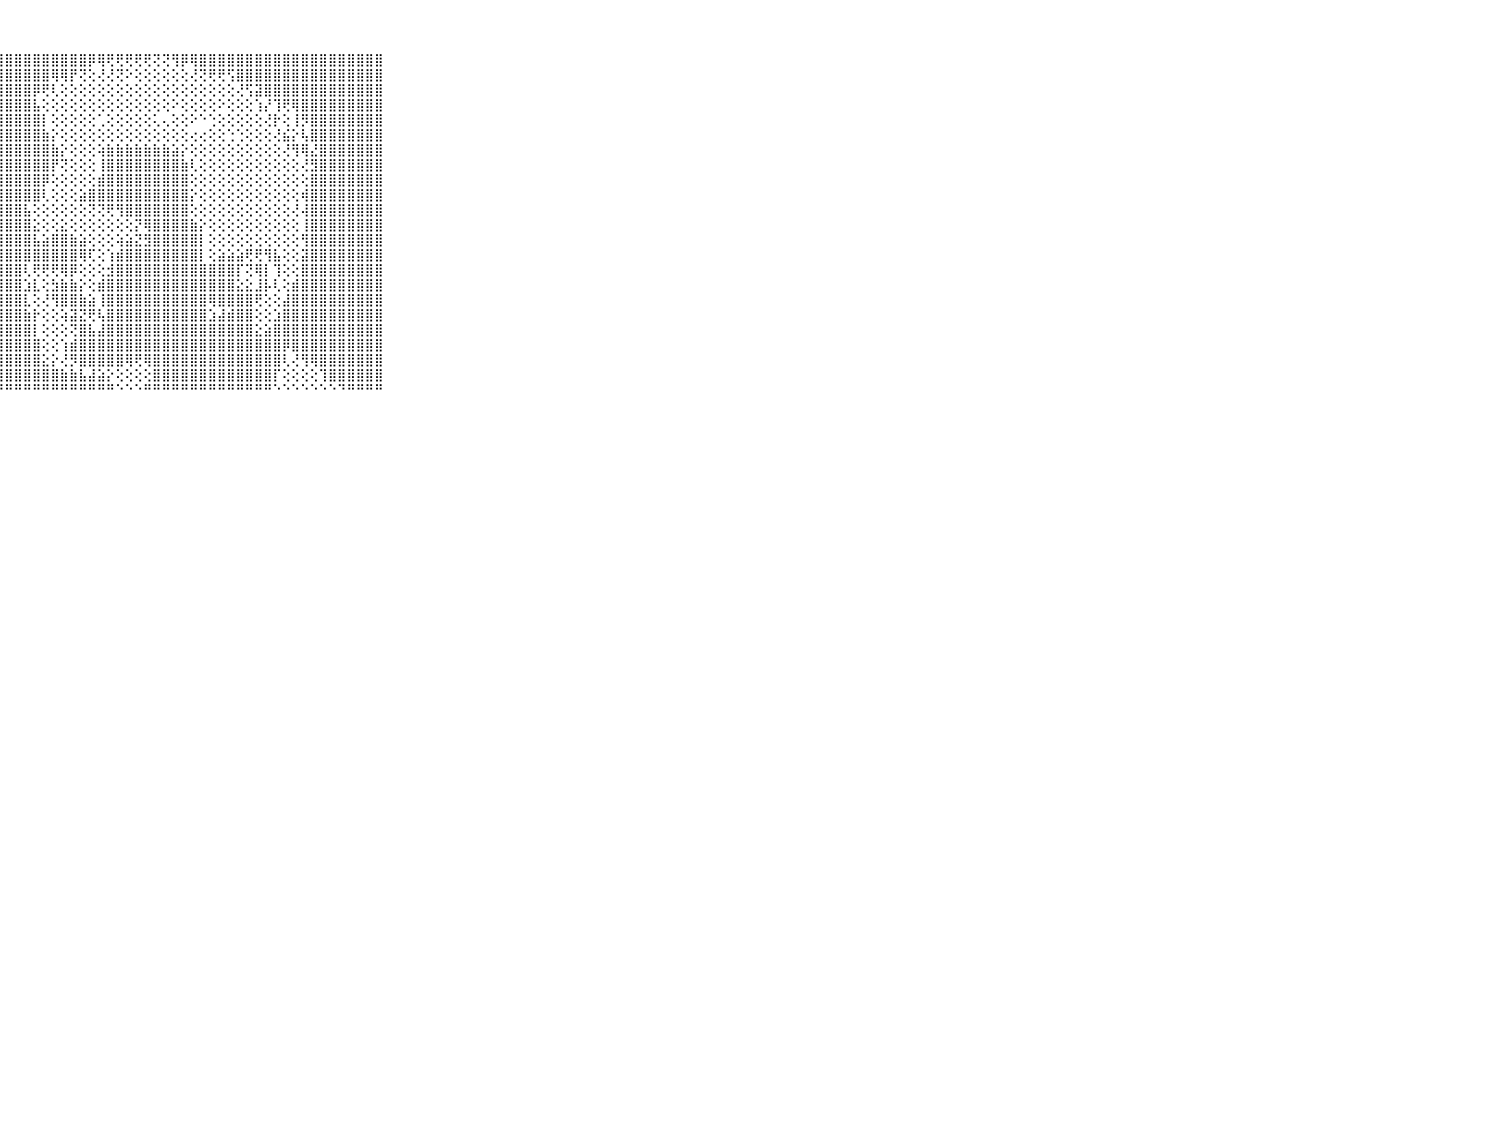

⠀⠀⠀⠀⠀⠀⠀⠀⠀⠀⠀⣿⣿⣿⣿⣿⣿⣿⣿⣿⣿⣿⣿⣿⣿⣿⣿⣿⣿⣿⣿⣿⣿⣿⣿⣿⣿⡿⢿⢟⢟⢟⢟⢟⢝⢝⢻⡿⢿⣿⣿⣿⣿⣿⣿⣿⣿⣿⣿⣿⣿⣿⣿⣿⣿⣿⣿⣿⣿⠀⠀⠀⠀⠀⠀⠀⠀⠀⠀⠀⠀
⠀⠀⠀⠀⠀⠀⠀⠀⠀⠀⠀⣿⣿⣿⣿⣿⣿⣿⣿⣿⣿⣿⣿⣿⣿⣿⣿⣿⣿⣿⣿⣿⣿⢿⢿⡟⢝⢕⢜⢜⢝⠕⢕⢕⢕⢕⢕⢕⢜⢝⢟⢟⢫⣿⣿⣿⣿⣿⣿⣿⣿⣿⣿⣿⣿⣿⣿⣿⣿⠀⠀⠀⠀⠀⠀⠀⠀⠀⠀⠀⠀
⠀⠀⠀⠀⠀⠀⠀⠀⠀⠀⠀⣿⣿⣿⣿⣿⣿⣿⣿⣿⣿⣿⣿⣿⣿⣿⣿⣿⣿⣿⣿⡿⢟⢇⢕⢕⢕⢕⢕⢕⢕⢕⢕⢕⢕⢕⢕⢕⢕⢕⢕⢕⢕⢜⢫⣽⣿⣿⣿⣿⣿⣿⣿⣿⣿⣿⣿⣿⣿⠀⠀⠀⠀⠀⠀⠀⠀⠀⠀⠀⠀
⠀⠀⠀⠀⠀⠀⠀⠀⠀⠀⠀⣿⣿⣿⣿⣿⣿⣿⣿⣿⣿⣿⣿⣿⣿⣿⣿⣿⣿⣿⣿⣧⢕⢕⢕⢕⢕⢕⢕⢕⢕⢕⢕⢕⢕⢕⠕⢕⢕⢕⢕⠕⢕⢕⢕⢱⡜⢹⢟⢿⣿⣿⣿⣿⣿⣿⣿⣿⣿⠀⠀⠀⠀⠀⠀⠀⠀⠀⠀⠀⠀
⠀⠀⠀⠀⠀⠀⠀⠀⠀⠀⠀⣿⣿⣿⣿⣿⣿⣿⣿⣿⣿⣿⣿⣿⣿⣿⣿⣿⣿⣿⣿⣿⡇⢕⢕⢕⢕⢕⢁⢕⢕⢕⢕⢕⢅⢄⢕⢕⠕⠑⢑⢕⢕⢕⢕⢕⢜⡗⢕⢸⡻⣿⣿⣿⣿⣿⣿⣿⣿⠀⠀⠀⠀⠀⠀⠀⠀⠀⠀⠀⠀
⠀⠀⠀⠀⠀⠀⠀⠀⠀⠀⠀⣿⣿⣿⣿⣿⣿⣿⣿⣿⣿⣿⣿⣿⣿⣿⣿⣿⣿⣿⣿⣿⣷⡕⢕⢕⢕⢕⢕⢕⢕⢕⢕⢕⢕⢕⢕⢕⢔⢔⢕⢕⢑⢑⢕⢕⢕⢜⣮⡕⢧⣿⣿⣿⣿⣿⣿⣿⣿⠀⠀⠀⠀⠀⠀⠀⠀⠀⠀⠀⠀
⠀⠀⠀⠀⠀⠀⠀⠀⠀⠀⠀⣿⣿⣿⣿⣿⣿⣿⣿⣿⣿⣿⣿⣿⣿⣿⣿⣿⣿⣿⣿⣿⣿⣷⡕⢕⢕⢕⢵⣷⣷⣷⣷⣷⣷⣷⣵⡕⢕⢕⢕⢕⢕⢕⢕⢕⢕⢕⢜⢻⢿⣜⣿⣿⣿⣿⣿⣿⣿⠀⠀⠀⠀⠀⠀⠀⠀⠀⠀⠀⠀
⠀⠀⠀⠀⠀⠀⠀⠀⠀⠀⠀⣿⣿⣿⣿⣿⣿⣿⣿⣿⣿⣿⣿⣿⣿⣿⣿⣿⣿⣿⣿⣿⣿⡟⢝⢕⢕⢕⢸⣿⣿⣿⣿⣿⣿⣿⣿⣷⢇⢕⢕⢕⢕⢕⢕⢕⢕⢕⢕⢕⢜⣻⣿⣿⣿⣿⣿⣿⣿⠀⠀⠀⠀⠀⠀⠀⠀⠀⠀⠀⠀
⠀⠀⠀⠀⠀⠀⠀⠀⠀⠀⠀⣿⣿⣿⣿⣿⣿⣿⣿⣿⣿⣿⣿⣿⣿⣿⣿⣿⣿⣿⣿⣿⡿⢕⢕⢕⢕⢕⣾⣿⣿⣿⣿⣿⣿⣿⣿⣿⢕⢕⢕⢕⢕⢕⢕⢕⢕⢕⢕⢕⢕⣿⣿⣿⣿⣿⣿⣿⣿⠀⠀⠀⠀⠀⠀⠀⠀⠀⠀⠀⠀
⠀⠀⠀⠀⠀⠀⠀⠀⠀⠀⠀⣿⣿⣿⣿⣿⣿⣿⣿⣿⣿⣿⣿⣿⣿⣿⣿⣿⣿⣿⣿⣿⢇⢕⢕⢕⣵⣿⣿⣿⣿⣿⣿⣿⣿⣿⣿⣿⡕⢕⢕⢕⢕⢕⢕⢕⢕⢕⢕⢕⢾⣿⣿⣿⣿⣿⣿⣿⣿⠀⠀⠀⠀⠀⠀⠀⠀⠀⠀⠀⠀
⠀⠀⠀⠀⠀⠀⠀⠀⠀⠀⠀⣿⣿⣿⣿⣿⣿⣿⣿⣿⣿⣿⣿⣿⣿⣿⣿⣿⣿⣿⣧⢕⢕⢕⢕⢕⢕⢝⢝⢟⢻⣿⣿⣿⣿⣿⣿⣿⢕⢕⢕⢕⢕⢕⢕⢕⢕⢕⢕⢜⢼⣿⣿⣿⣿⣿⣿⣿⣿⠀⠀⠀⠀⠀⠀⠀⠀⠀⠀⠀⠀
⠀⠀⠀⠀⠀⠀⠀⠀⠀⠀⠀⣿⣿⣿⣿⣿⣿⣿⣿⣿⣿⣿⣿⣿⣿⣿⣿⣿⣿⣿⣿⣕⢕⢕⣕⢕⢕⢕⢕⢕⢕⢕⡝⢿⣿⣿⣿⣿⣷⡕⢕⢕⢕⢕⢕⢕⢕⢕⢕⢕⢸⣿⣿⣿⣿⣿⣿⣿⣿⠀⠀⠀⠀⠀⠀⠀⠀⠀⠀⠀⠀
⠀⠀⠀⠀⠀⠀⠀⠀⠀⠀⠀⣿⣿⣿⣿⣿⣿⣿⣿⣿⣿⣿⣿⣿⣿⣿⣿⣿⣿⣿⣿⣧⣵⣿⣿⣷⣵⢕⢕⢕⢵⣵⣝⣻⣿⣿⣿⣿⣿⡇⢕⢕⢕⢕⢕⢕⢕⢕⢕⢕⢻⣿⣿⣿⣿⣿⣿⣿⣿⠀⠀⠀⠀⠀⠀⠀⠀⠀⠀⠀⠀
⠀⠀⠀⠀⠀⠀⠀⠀⠀⠀⠀⣿⣿⣿⣿⣿⣿⣿⣿⣿⣿⣿⣿⣿⣿⣿⣿⣿⣿⣿⣿⣿⣿⣿⣿⣿⢿⢏⢕⢱⣾⣿⣿⣿⣿⣿⣿⣿⣿⡇⢕⣵⣵⣵⢟⢟⢻⣧⢕⢕⣽⣿⣿⣿⣿⣿⣿⣿⣿⠀⠀⠀⠀⠀⠀⠀⠀⠀⠀⠀⠀
⠀⠀⠀⠀⠀⠀⠀⠀⠀⠀⠀⣿⣿⣿⣿⣿⣿⣿⣿⣿⣿⣿⣿⣿⣿⣿⣿⣿⣿⣿⢇⢟⢟⢟⢿⡿⢕⢕⢕⣺⣿⣿⣿⣿⣿⣿⣿⣿⣿⣿⣿⣿⣿⡏⢝⢿⡇⢹⢕⢕⣿⣿⣿⣿⣿⣿⣿⣿⣿⠀⠀⠀⠀⠀⠀⠀⠀⠀⠀⠀⠀
⠀⠀⠀⠀⠀⠀⠀⠀⠀⠀⠀⣿⣿⣿⣿⣿⣿⣿⣿⣿⣿⣿⣿⣿⣿⣿⣿⣿⣿⣿⣱⣇⢕⣳⣷⣷⡕⢕⣾⣿⣿⣿⣿⣿⣿⣿⣿⣿⣿⣿⣿⣿⣿⣕⣕⣸⡧⢇⢕⣾⣿⣿⣿⣿⣿⣿⣿⣿⣿⠀⠀⠀⠀⠀⠀⠀⠀⠀⠀⠀⠀
⠀⠀⠀⠀⠀⠀⠀⠀⠀⠀⠀⣿⣿⣿⣿⣿⣿⣿⣿⣿⣿⣿⣿⣿⣿⣿⣿⣿⣿⣿⣇⢕⢜⢻⣿⣿⣷⣵⢸⣿⣿⣿⣿⣿⣿⣿⣿⣿⣿⣿⢿⣿⣿⣿⣿⢟⢕⢕⣼⣿⣿⣿⣿⣿⣿⣿⣿⣿⣿⠀⠀⠀⠀⠀⠀⠀⠀⠀⠀⠀⠀
⠀⠀⠀⠀⠀⠀⠀⠀⠀⠀⠀⣿⣿⣿⣿⣿⣿⣿⣿⣿⣿⣿⣿⣿⣿⣿⣿⣿⣿⣿⣷⡗⢕⢕⢵⣽⣝⢟⢧⣿⣿⣿⣿⣿⣿⣿⣿⣿⣿⣿⣱⣼⣾⣿⣿⢕⢕⣱⣿⣿⣿⣿⣿⣿⣿⣿⣿⣿⣿⠀⠀⠀⠀⠀⠀⠀⠀⠀⠀⠀⠀
⠀⠀⠀⠀⠀⠀⠀⠀⠀⠀⠀⣿⣿⣿⣿⣿⣿⣿⣿⣿⣿⣿⣿⣿⣿⣿⣿⣿⣿⣿⣿⡇⢕⢕⢕⢝⣿⣧⣼⣿⣿⣿⣿⣿⣿⣿⣿⣿⣿⣿⣿⣿⣿⣿⣿⣕⣵⣿⣿⣿⣿⣿⣿⣿⣿⣿⣿⣿⣿⠀⠀⠀⠀⠀⠀⠀⠀⠀⠀⠀⠀
⠀⠀⠀⠀⠀⠀⠀⠀⠀⠀⠀⣿⢿⣿⣿⣿⣿⣿⣿⣿⣿⣿⣿⣿⣿⣿⣿⣿⣿⣿⣿⣿⢕⢕⢱⣾⣿⣿⣿⣿⣿⣿⣿⣿⣿⣿⣿⣿⣿⣿⣿⣿⣿⣿⣿⣿⣿⣿⡿⣿⣿⣿⣿⣿⣿⣿⣿⣿⣿⠀⠀⠀⠀⠀⠀⠀⠀⠀⠀⠀⠀
⠀⠀⠀⠀⠀⠀⠀⠀⠀⠀⠀⣿⡗⢺⣿⣿⣿⣿⣿⣿⣿⣿⣿⣿⣿⣿⣿⣿⣿⣿⣿⣿⣕⡕⢜⡻⣿⣿⣿⣿⣿⢿⢟⢿⣿⣿⣿⣿⣿⣿⣿⣿⣿⣿⣿⣿⣿⣿⢇⢜⢻⢿⣿⣿⣿⣿⣿⣿⣿⠀⠀⠀⠀⠀⠀⠀⠀⠀⠀⠀⠀
⠀⠀⠀⠀⠀⠀⠀⠀⠀⠀⠀⣿⢵⣼⣿⣿⣿⣿⣿⣿⣿⣿⣿⣿⣿⣿⣿⣿⣿⣿⣿⣿⣿⣿⣷⣷⣧⣼⣵⡕⢕⢕⢕⢕⣿⣿⣿⣿⣿⣿⣿⣿⣿⣿⣿⣿⣿⡏⢕⢕⢕⢕⢹⣿⣿⣿⣿⣿⣿⠀⠀⠀⠀⠀⠀⠀⠀⠀⠀⠀⠀
⠀⠀⠀⠀⠀⠀⠀⠀⠀⠀⠀⠛⠑⠛⠛⠛⠛⠛⠛⠛⠛⠛⠛⠛⠛⠛⠛⠛⠛⠛⠛⠛⠛⠛⠛⠛⠛⠛⠛⠛⠑⠑⠑⠛⠛⠛⠛⠛⠛⠛⠛⠛⠛⠛⠛⠛⠛⠑⠑⠑⠑⠑⠑⠑⠙⠛⠛⠛⠛⠀⠀⠀⠀⠀⠀⠀⠀⠀⠀⠀⠀